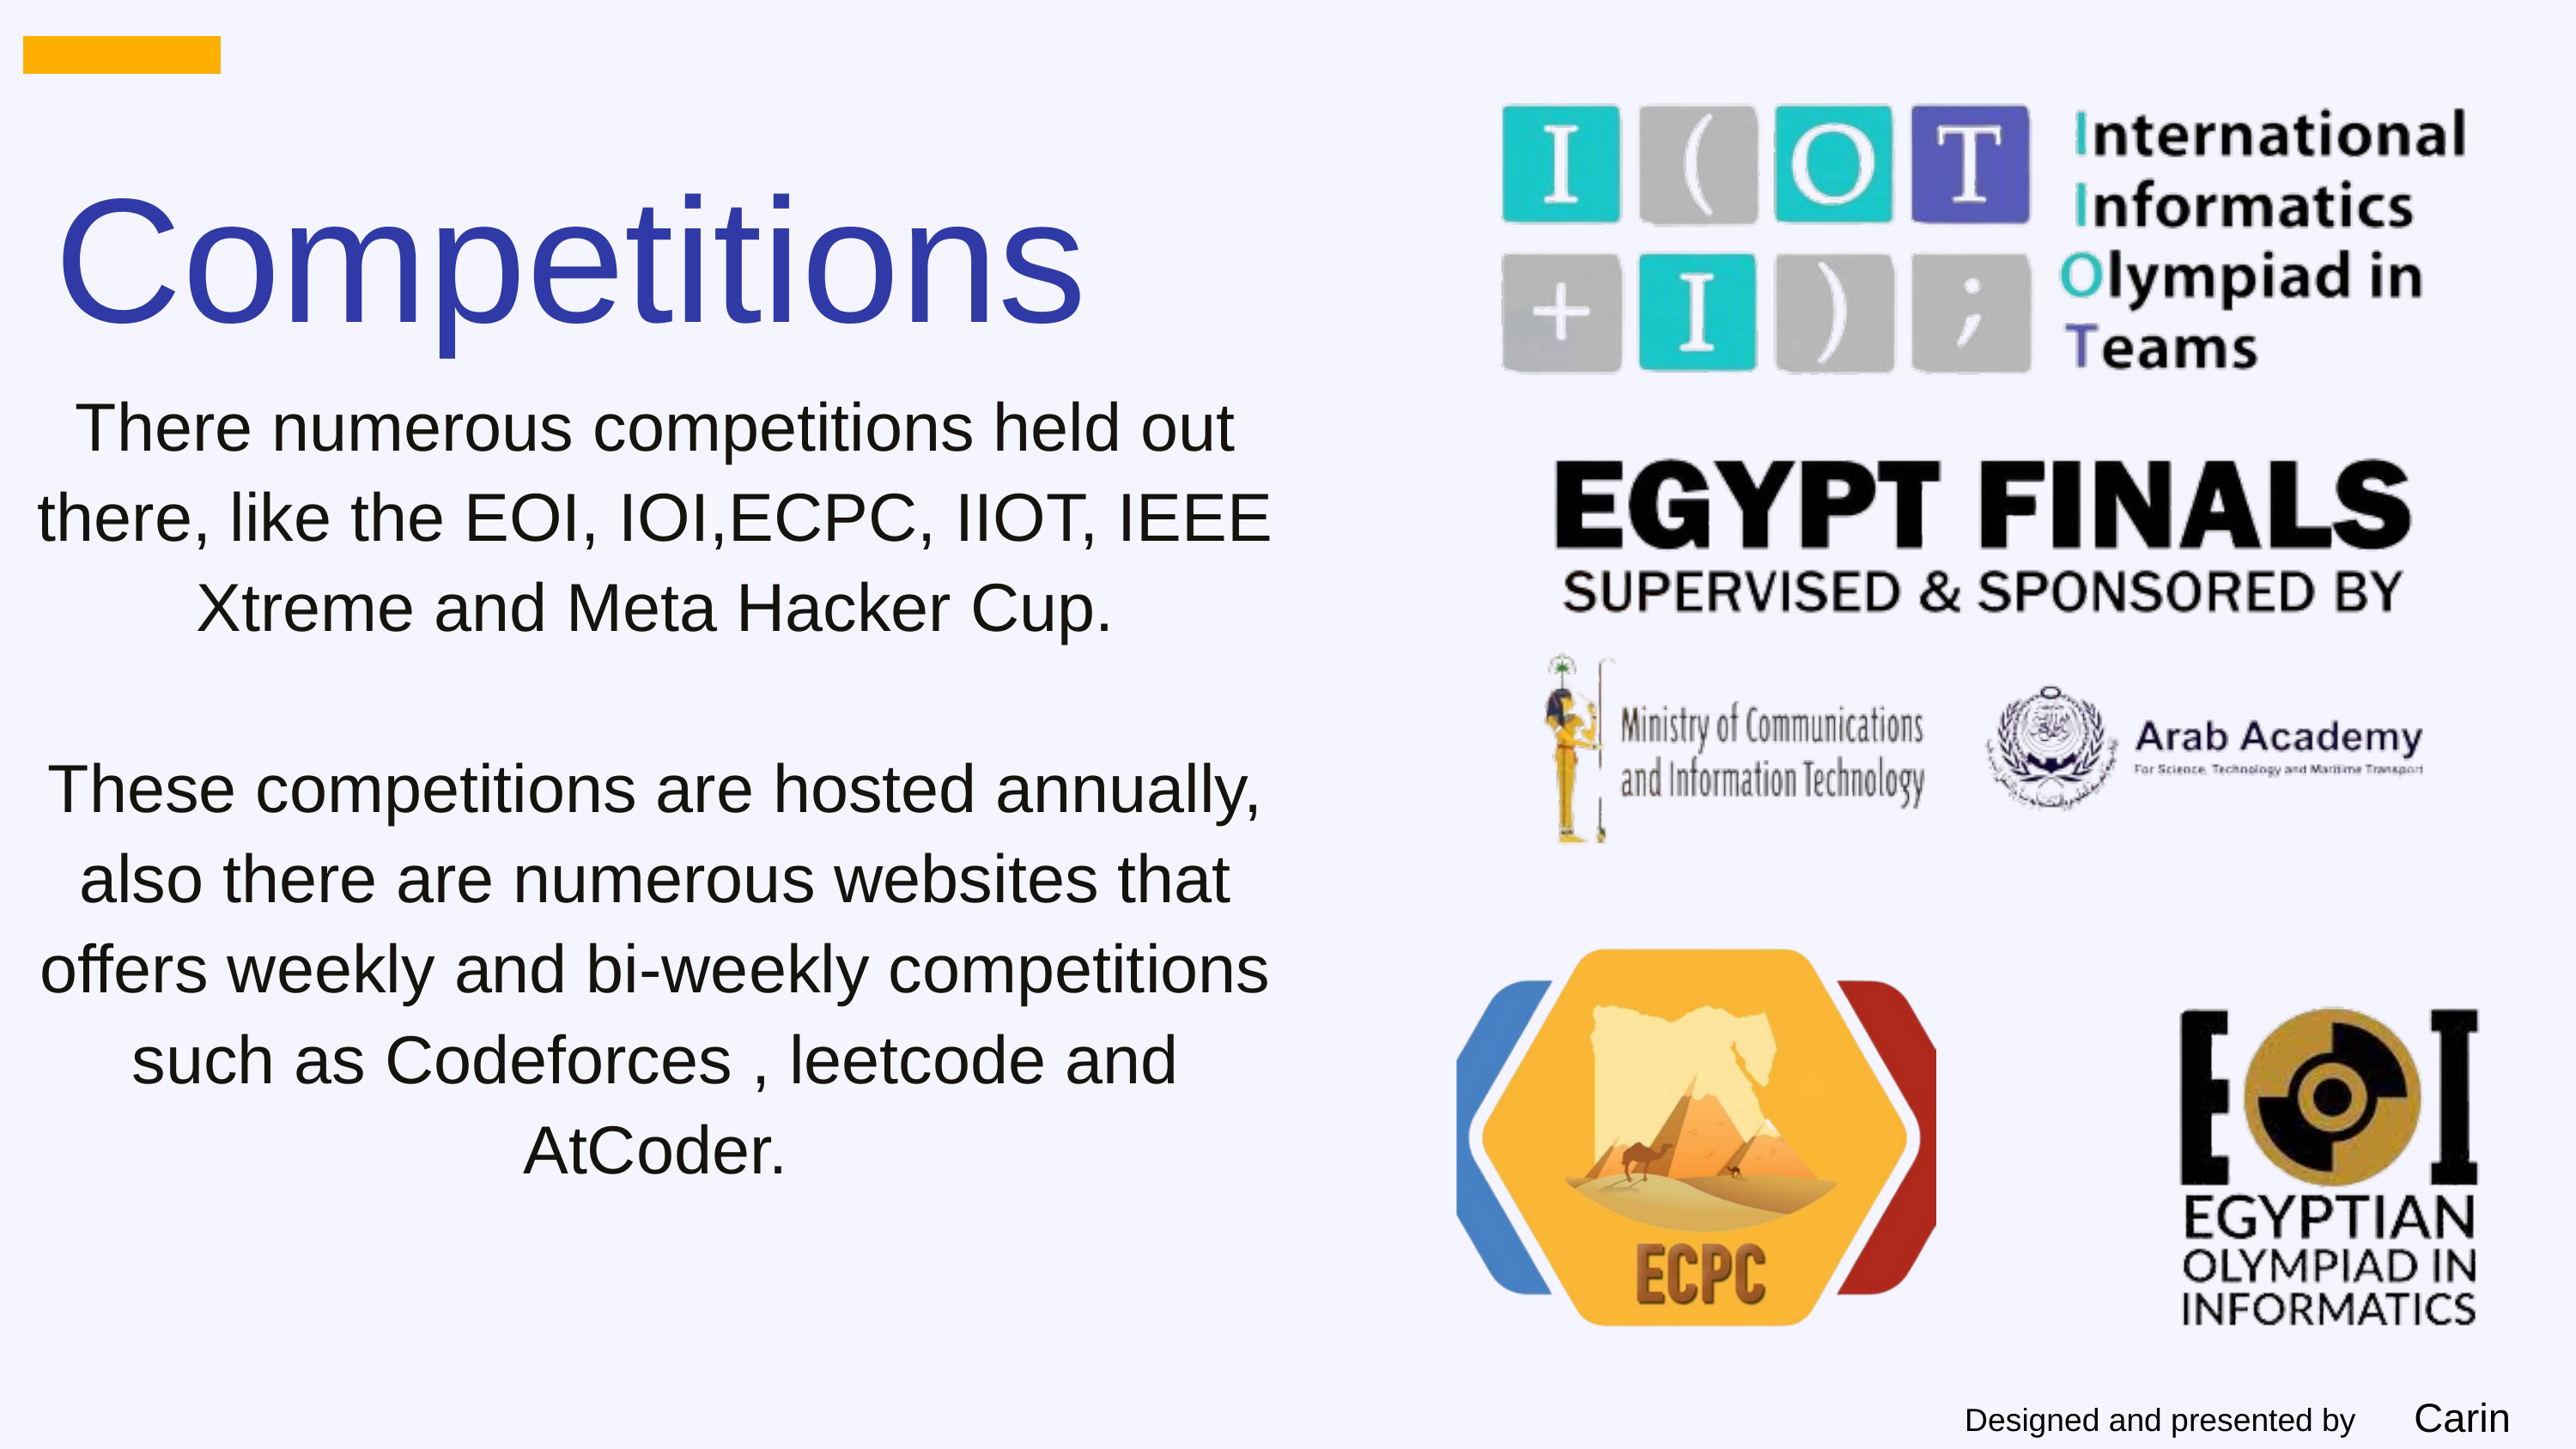

Competitions
There numerous competitions held out there, like the EOI, IOI,ECPC, IIOT, IEEE Xtreme and Meta Hacker Cup.

These competitions are hosted annually, also there are numerous websites that offers weekly and bi-weekly competitions such as Codeforces , leetcode and AtCoder.
50% of the brain is active in visual processing

Carin Samer
Designed and presented by